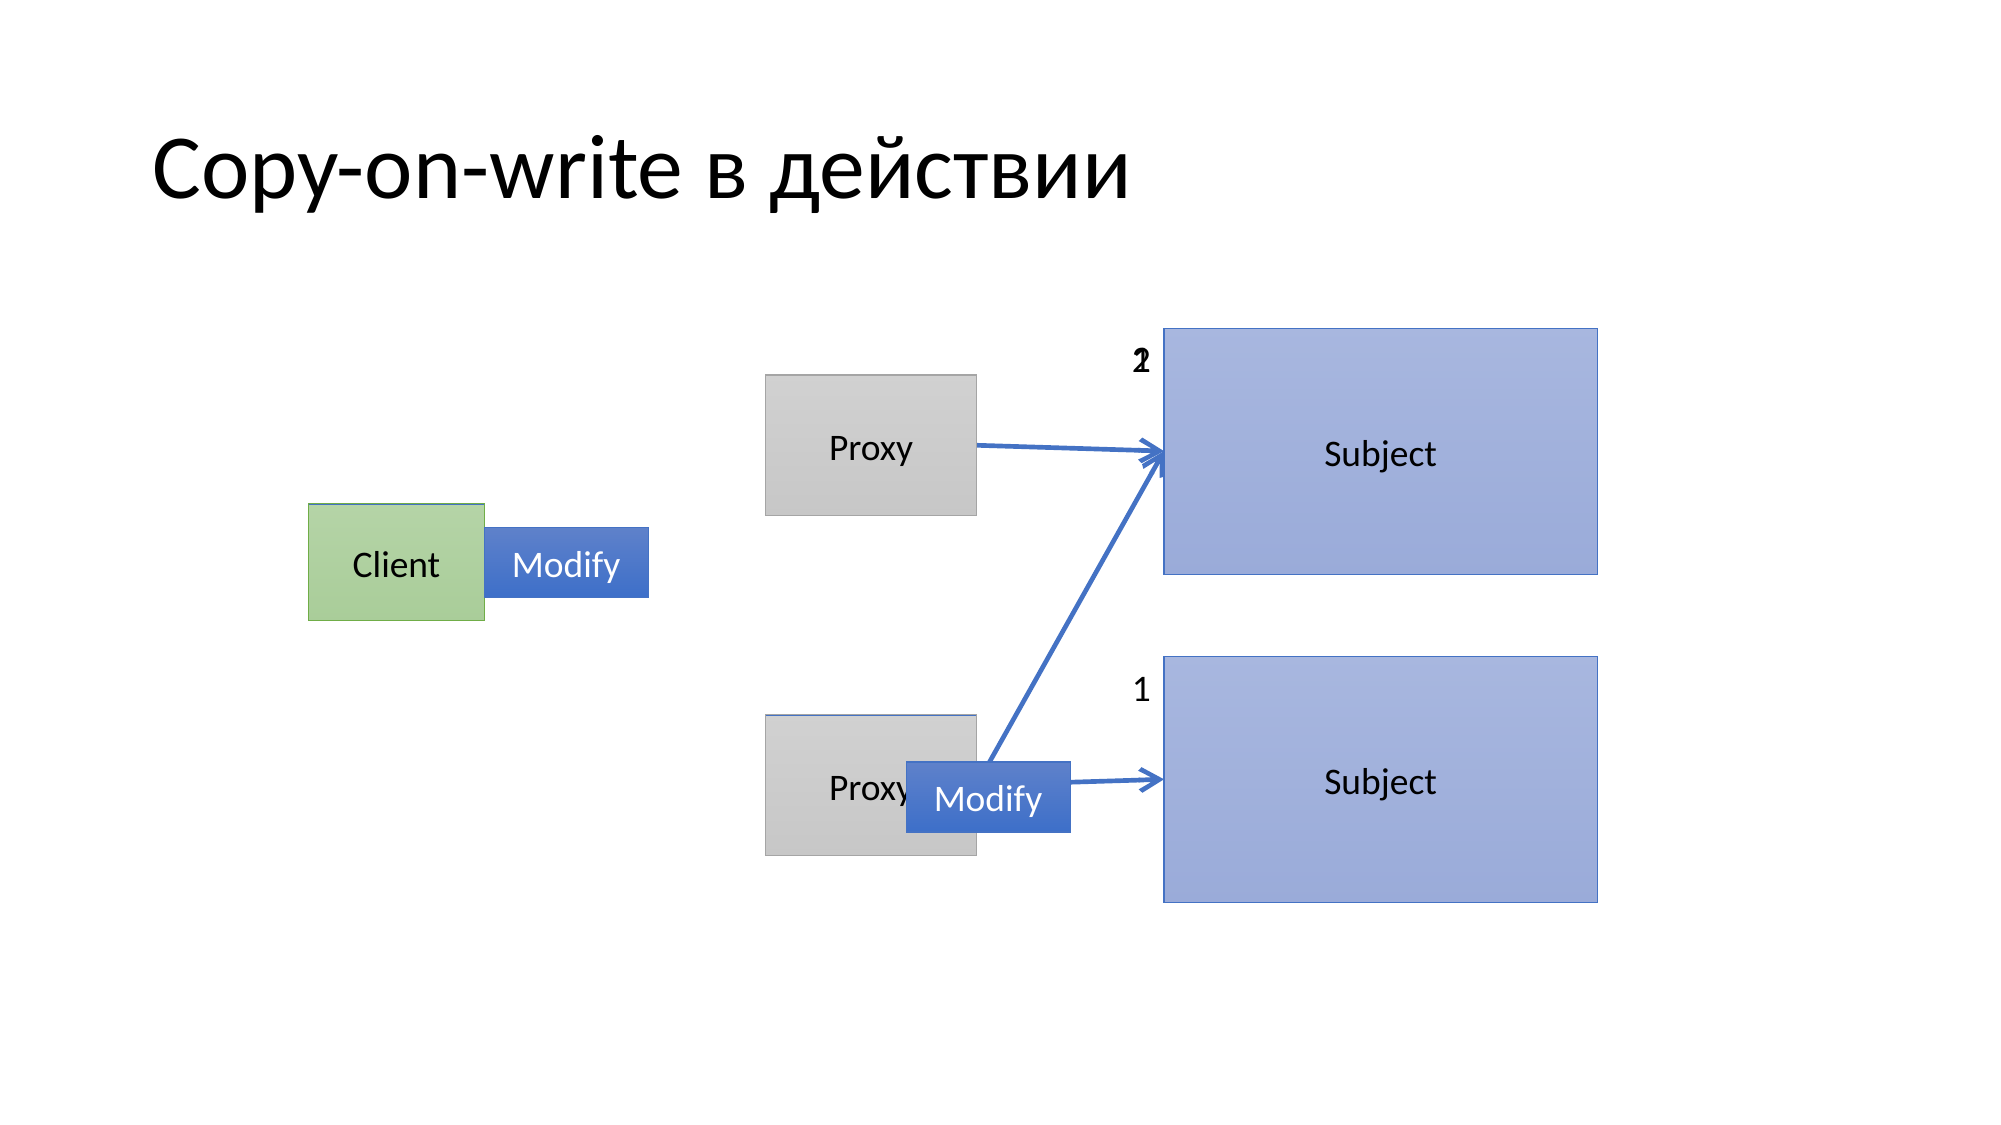

# Copy-on-write в действии
1
2
Subject
Subject
Proxy
Proxy
Client
Copy
Modify
1
Subject
Proxy
Modify